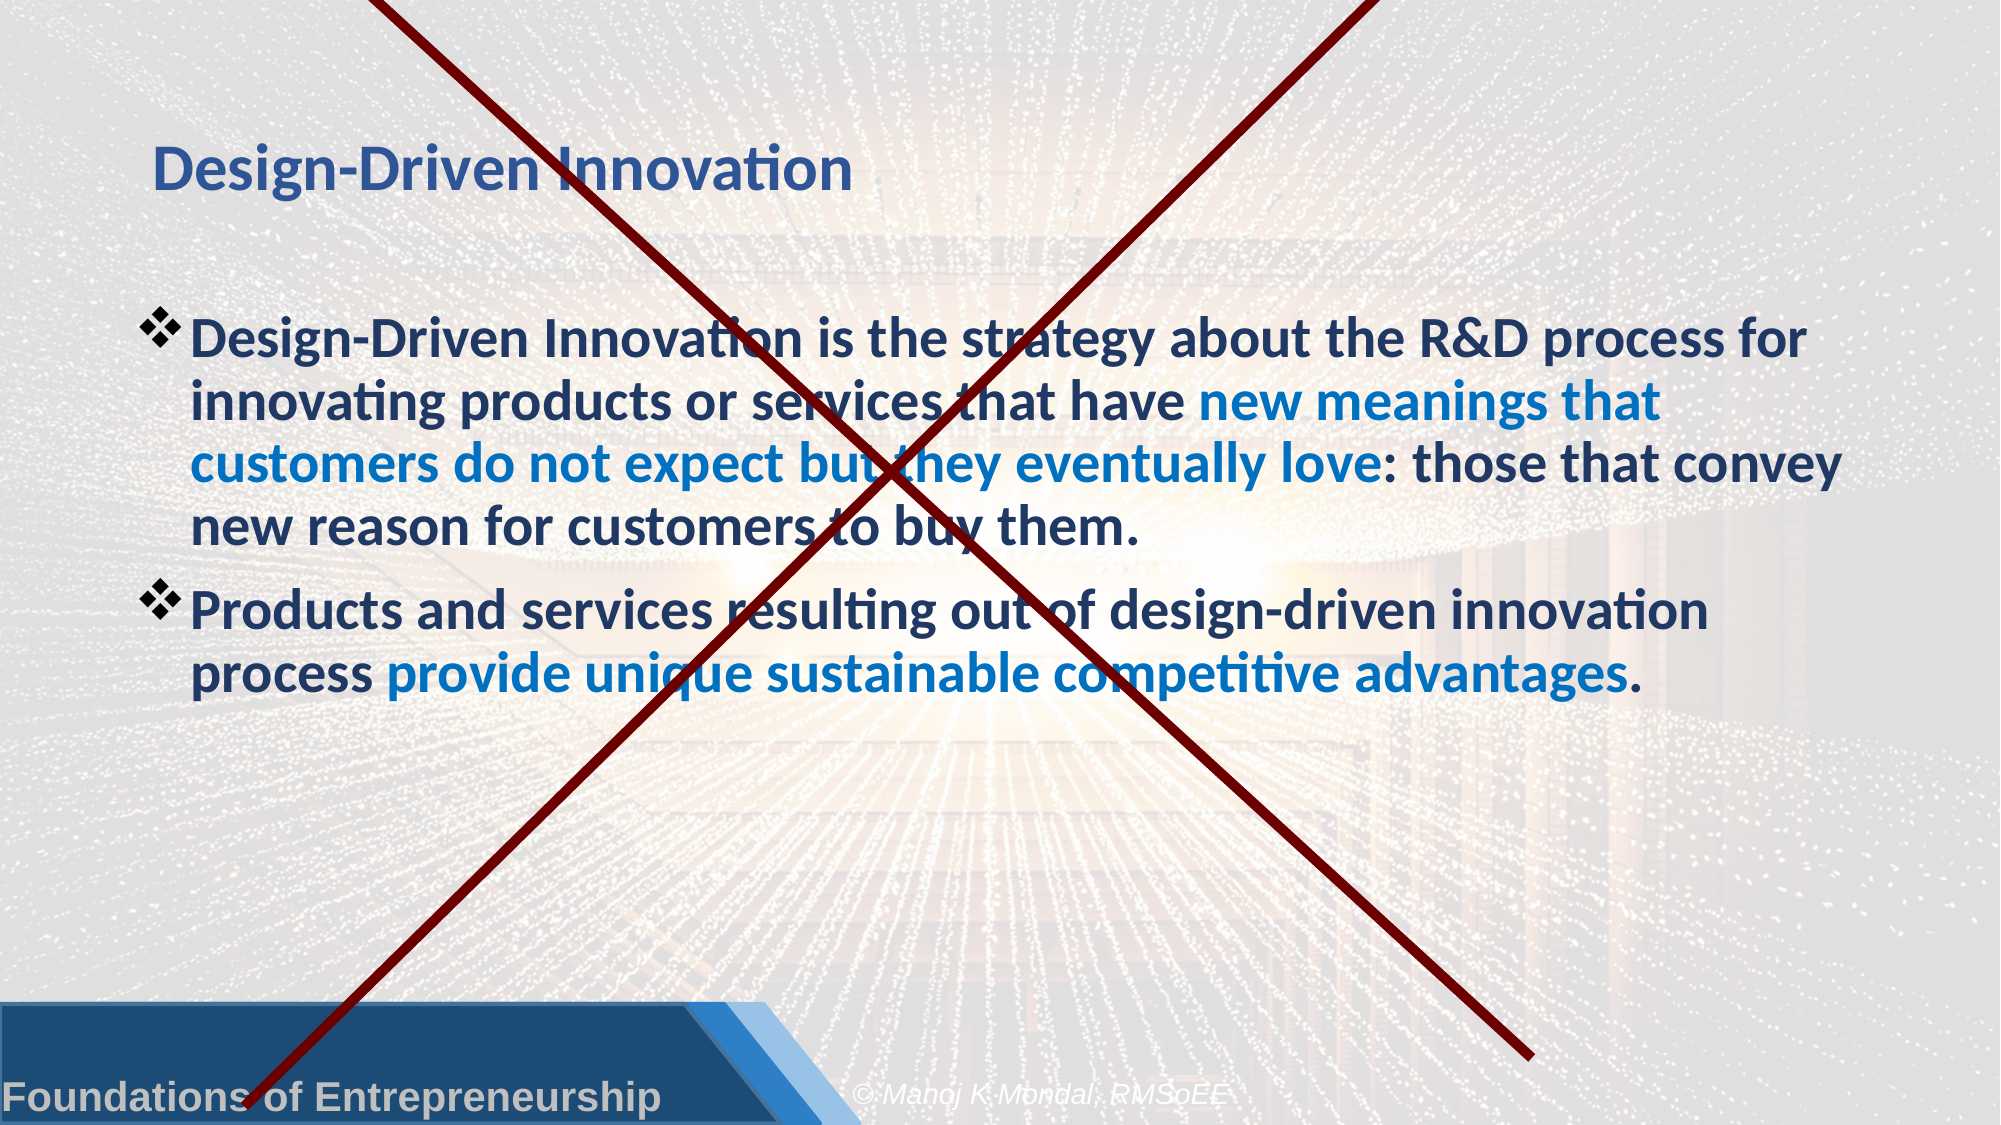

# Design-Driven Innovation
Design-Driven Innovation is the strategy about the R&D process for innovating products or services that have new meanings that customers do not expect but they eventually love: those that convey new reason for customers to buy them.
Products and services resulting out of design-driven innovation process provide unique sustainable competitive advantages.